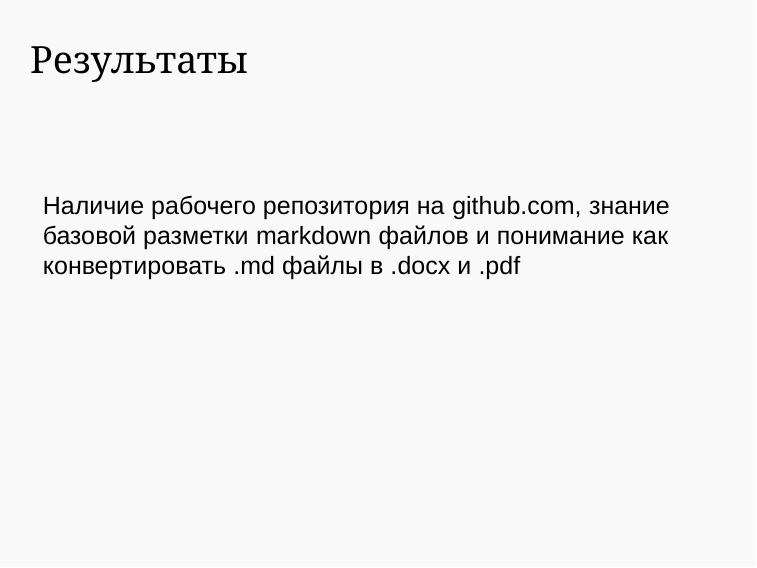

Результаты
Наличие рабочего репозитория на github.com, знание базовой разметки markdown файлов и понимание как конвертировать .md файлы в .docx и .pdf